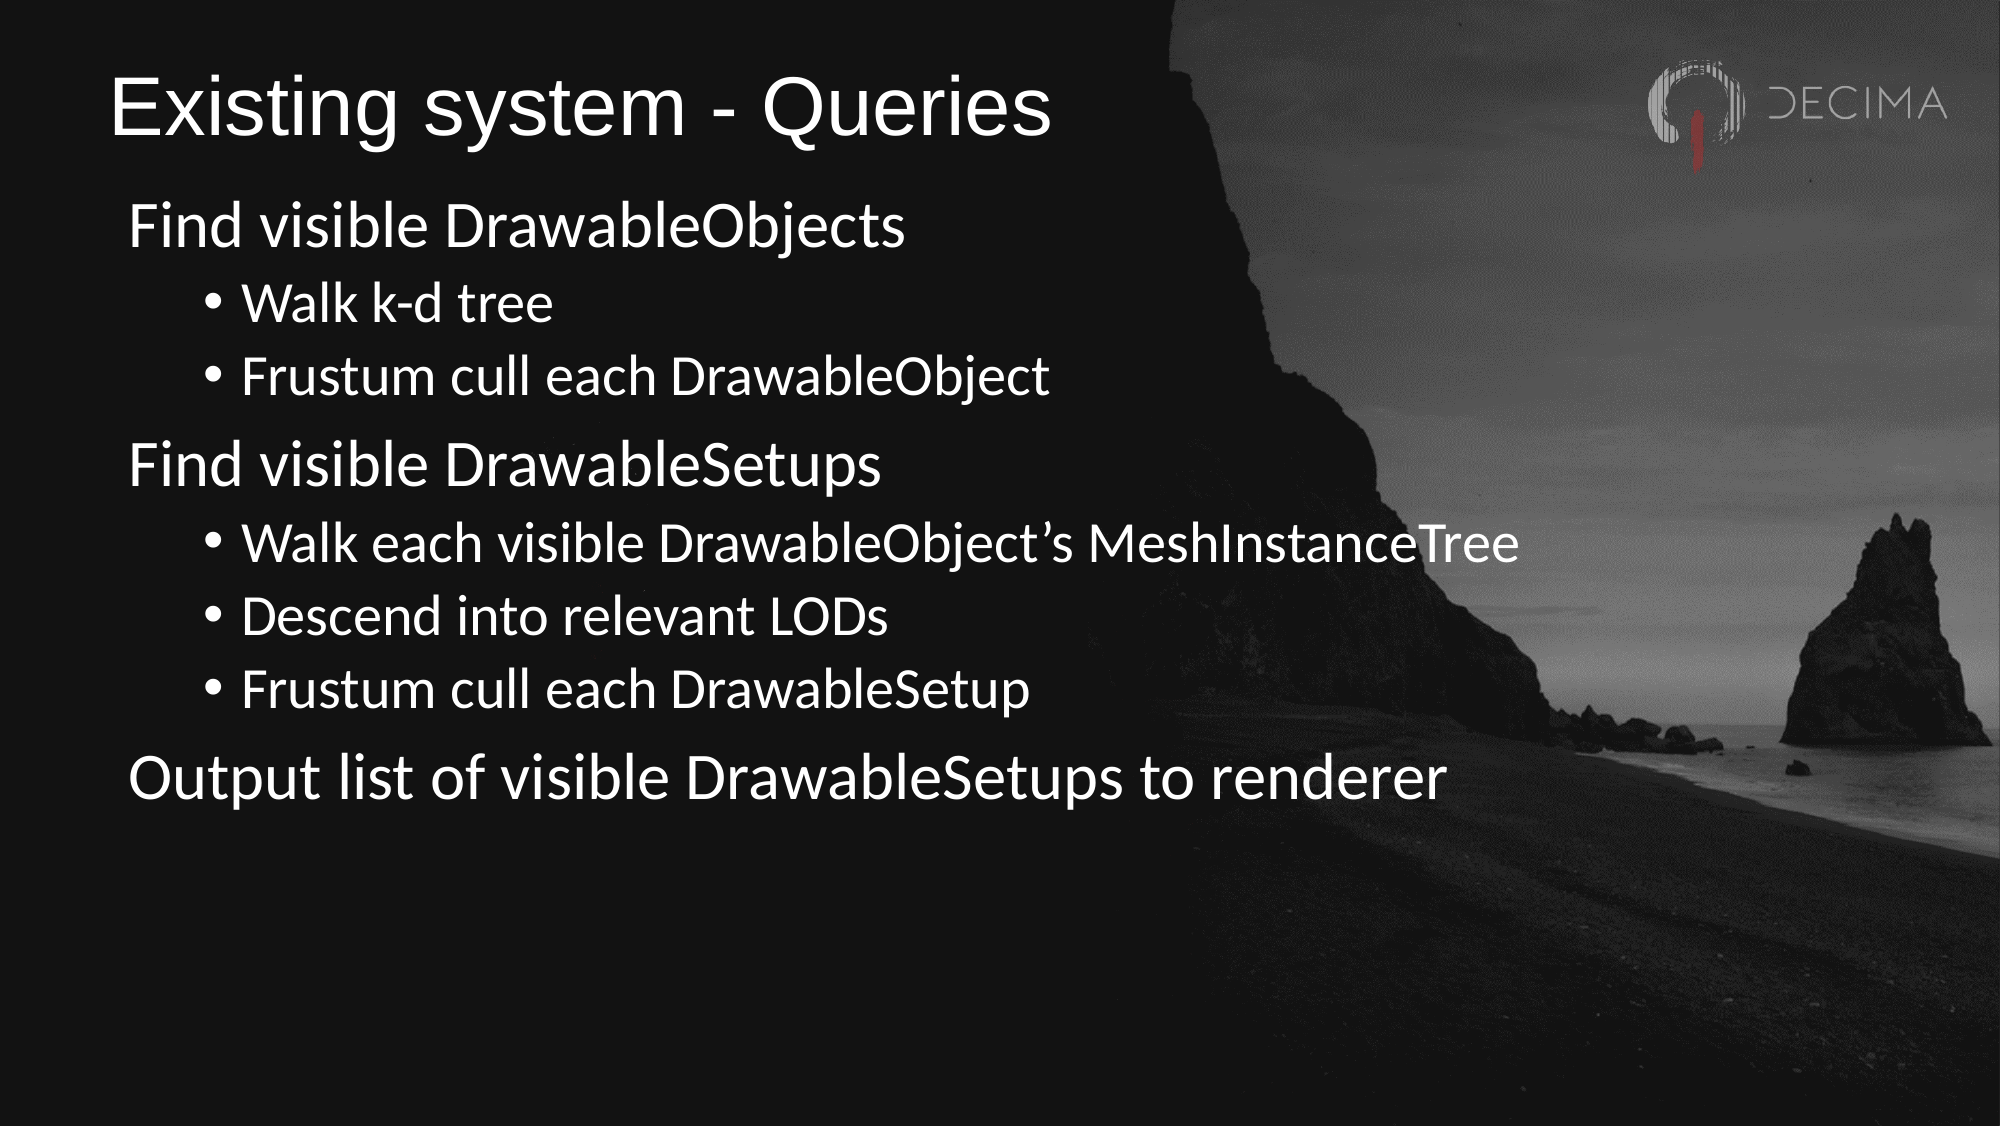

# Existing system - Queries
Find visible DrawableObjects
Walk k-d tree
Frustum cull each DrawableObject
Find visible DrawableSetups
Walk each visible DrawableObject’s MeshInstanceTree
Descend into relevant LODs
Frustum cull each DrawableSetup
Output list of visible DrawableSetups to renderer